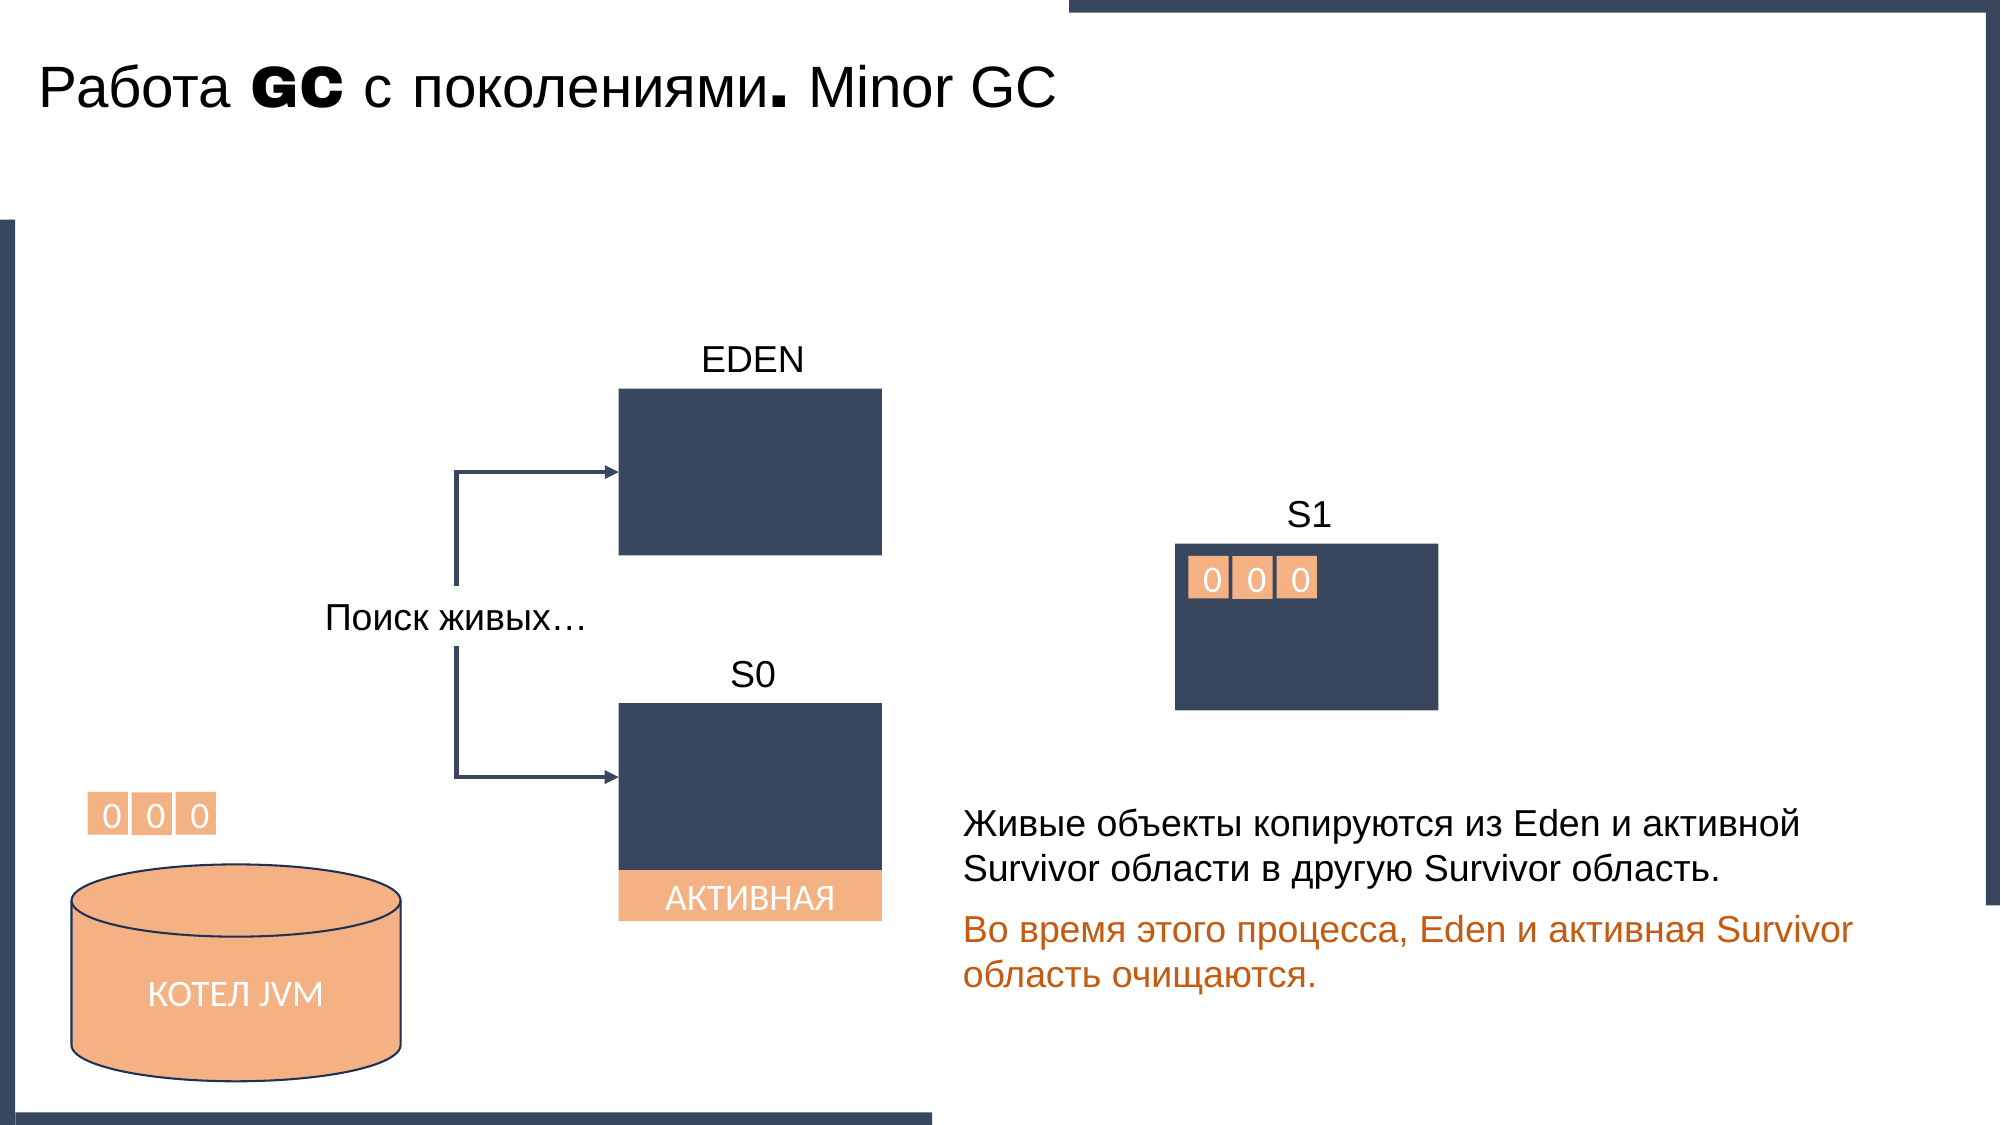

Работа GC с поколениями. Minor GC

EDEN

S1

0
0
0
Поиск живых…
S0

0
0
Живые объекты копируются из Eden и активной Survivor области в другую Survivor область.
0
КОТЕЛ JVM
АКТИВНАЯ
Во время этого процесса, Eden и активная Survivor область очищаются.